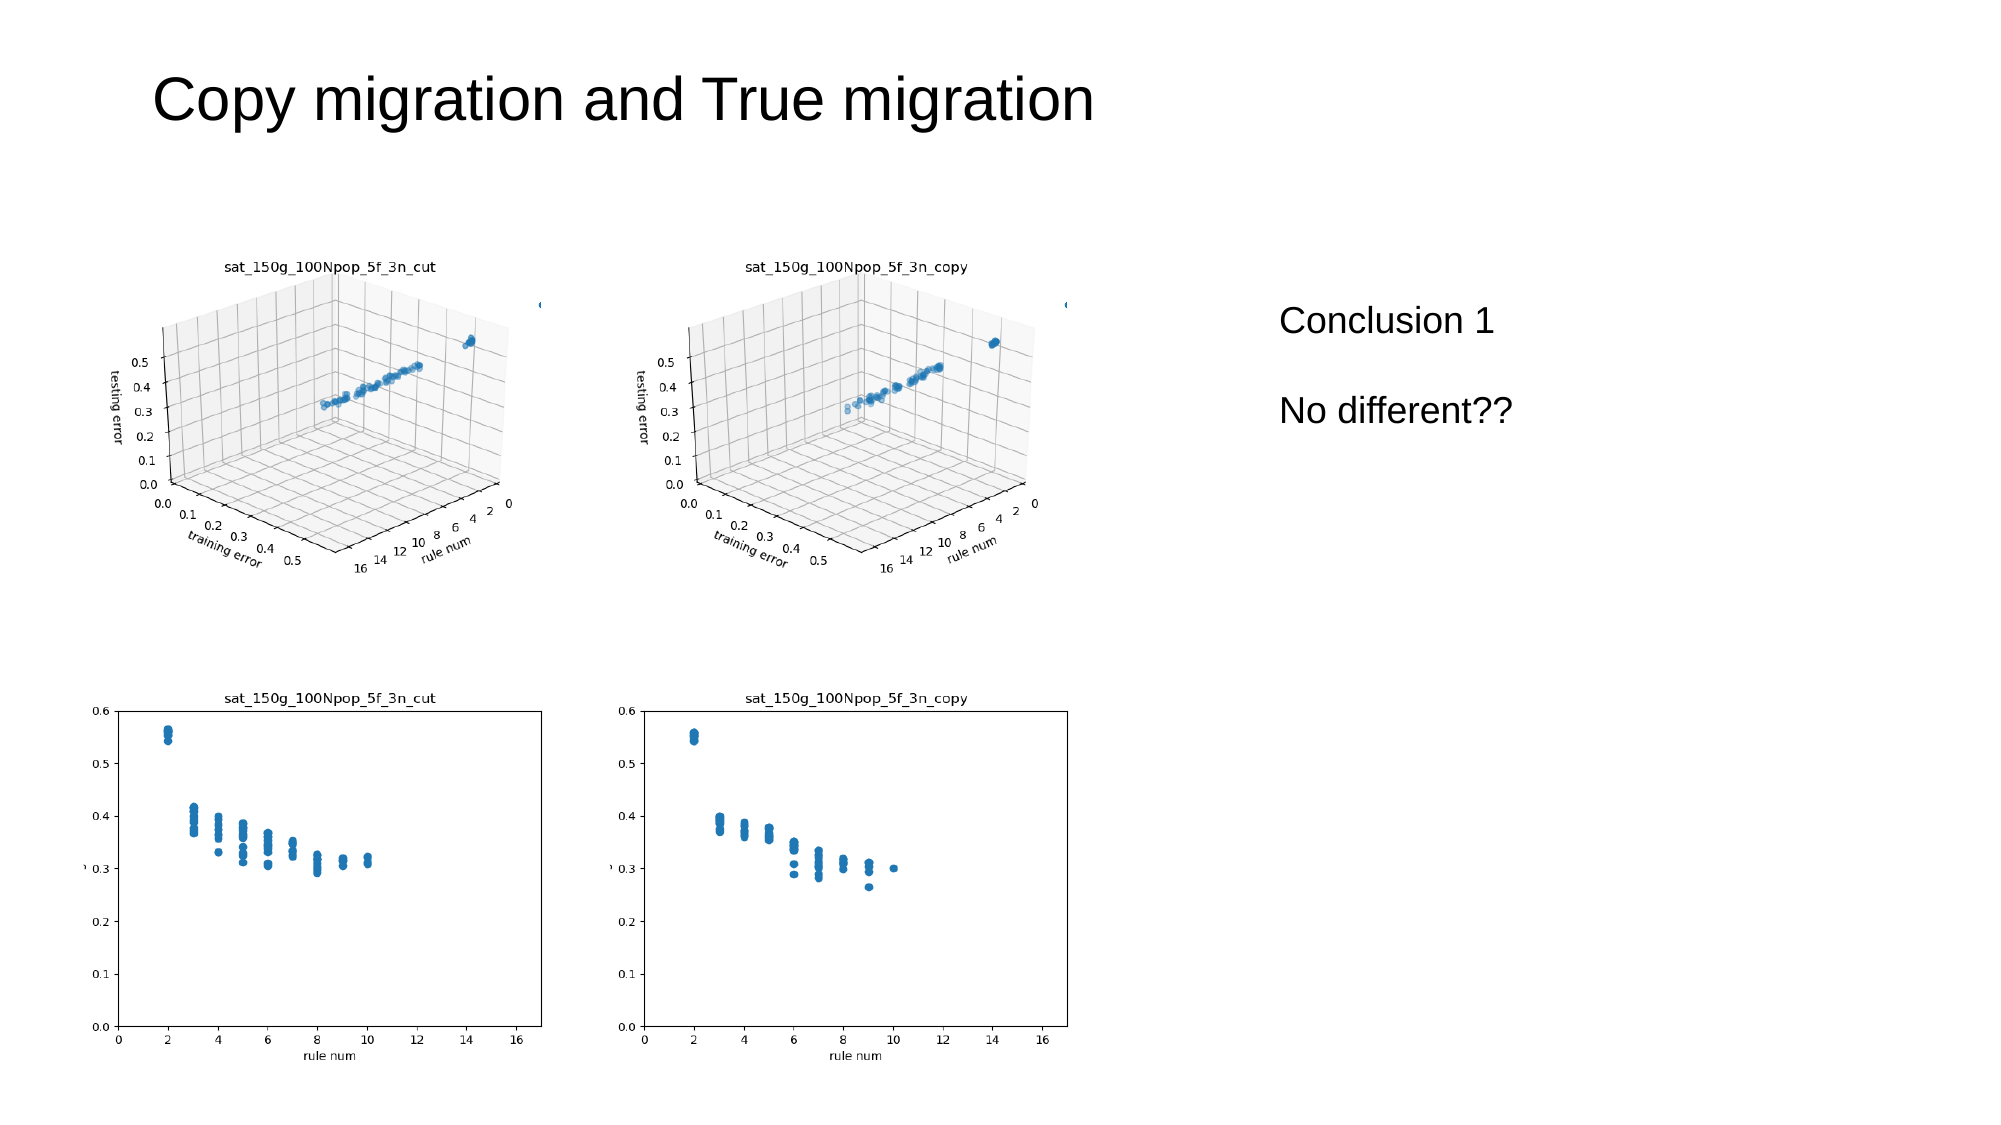

# Copy migration and True migration

Conclusion 1

No different??